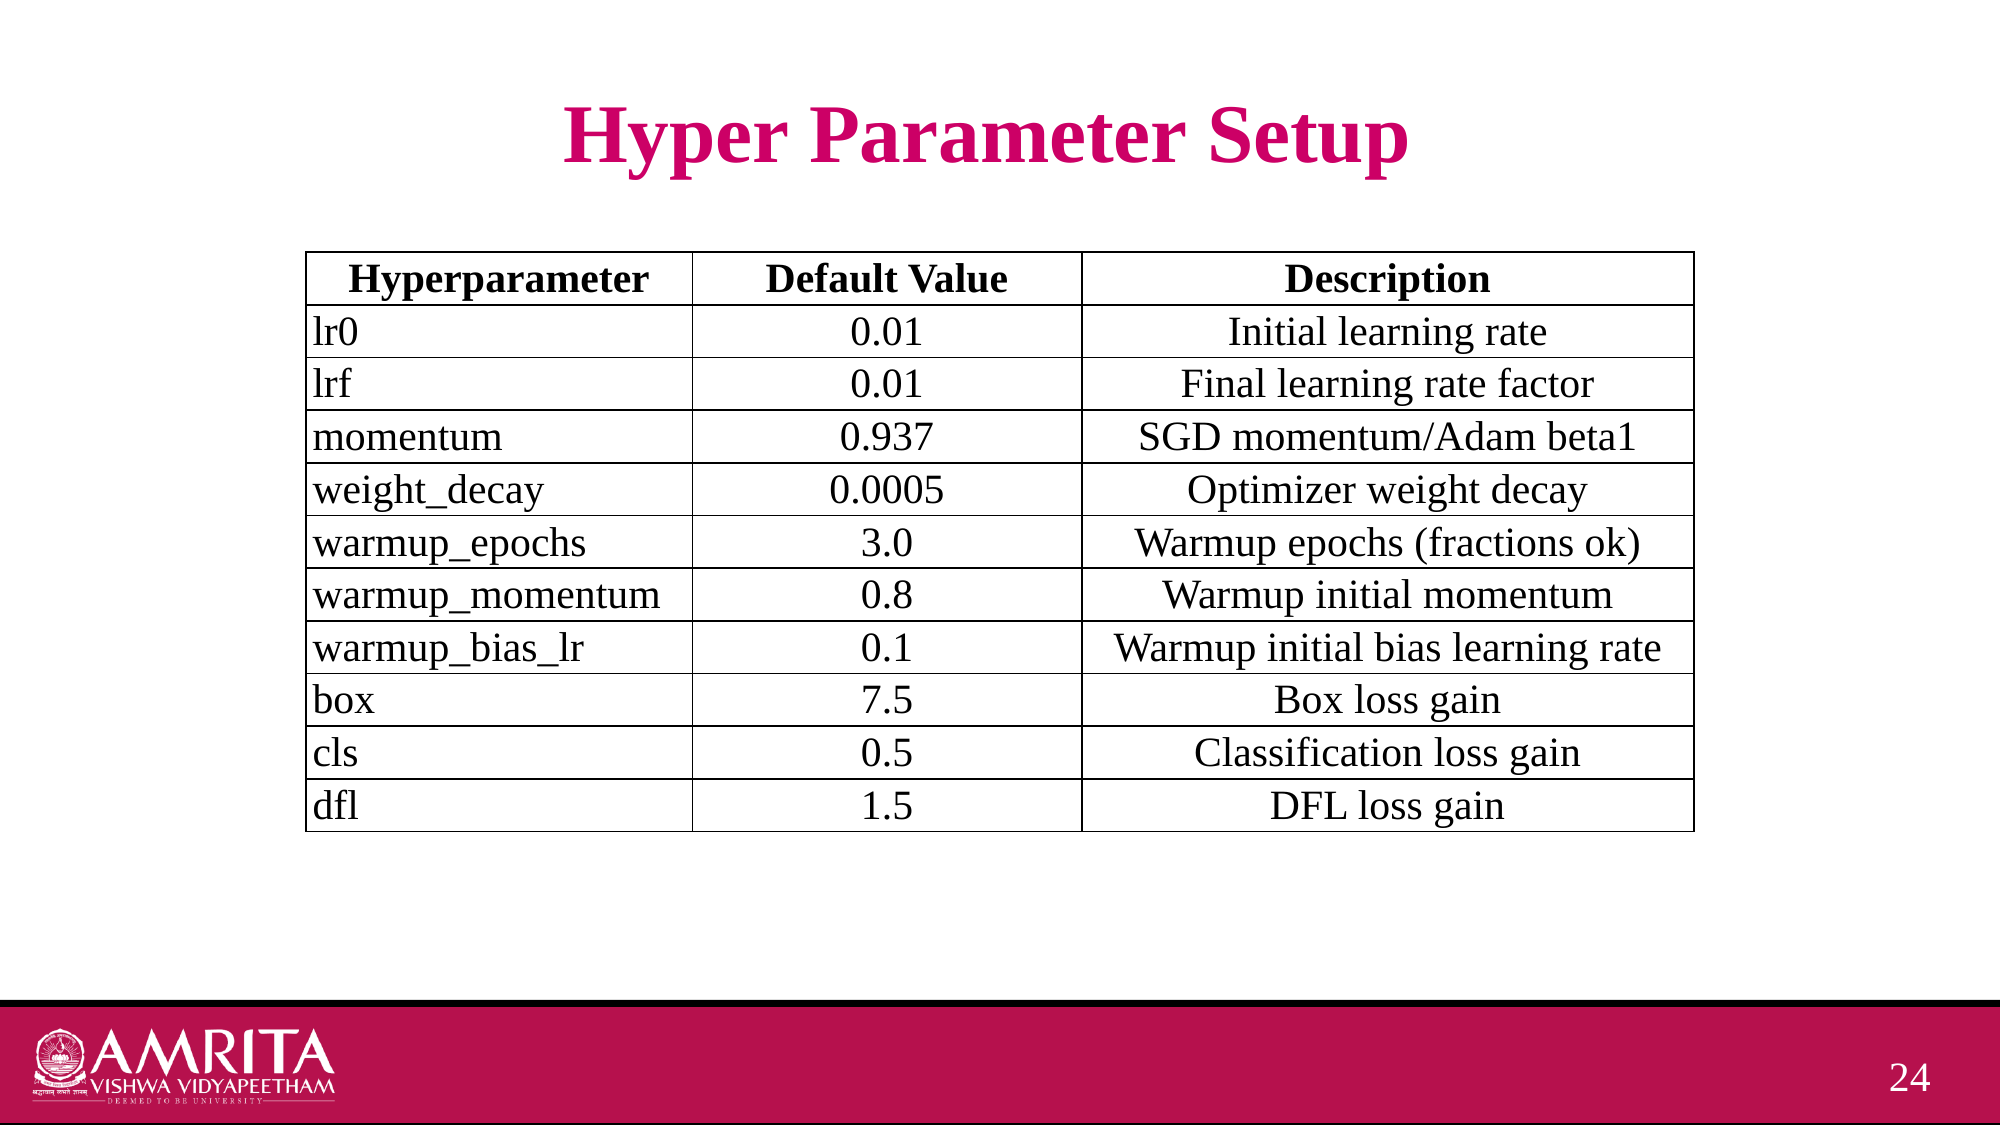

# Hyper Parameter Setup
| Hyperparameter | Default Value | Description |
| --- | --- | --- |
| lr0 | 0.01 | Initial learning rate |
| lrf | 0.01 | Final learning rate factor |
| momentum | 0.937 | SGD momentum/Adam beta1 |
| weight\_decay | 0.0005 | Optimizer weight decay |
| warmup\_epochs | 3.0 | Warmup epochs (fractions ok) |
| warmup\_momentum | 0.8 | Warmup initial momentum |
| warmup\_bias\_lr | 0.1 | Warmup initial bias learning rate |
| box | 7.5 | Box loss gain |
| cls | 0.5 | Classification loss gain |
| dfl | 1.5 | DFL loss gain |